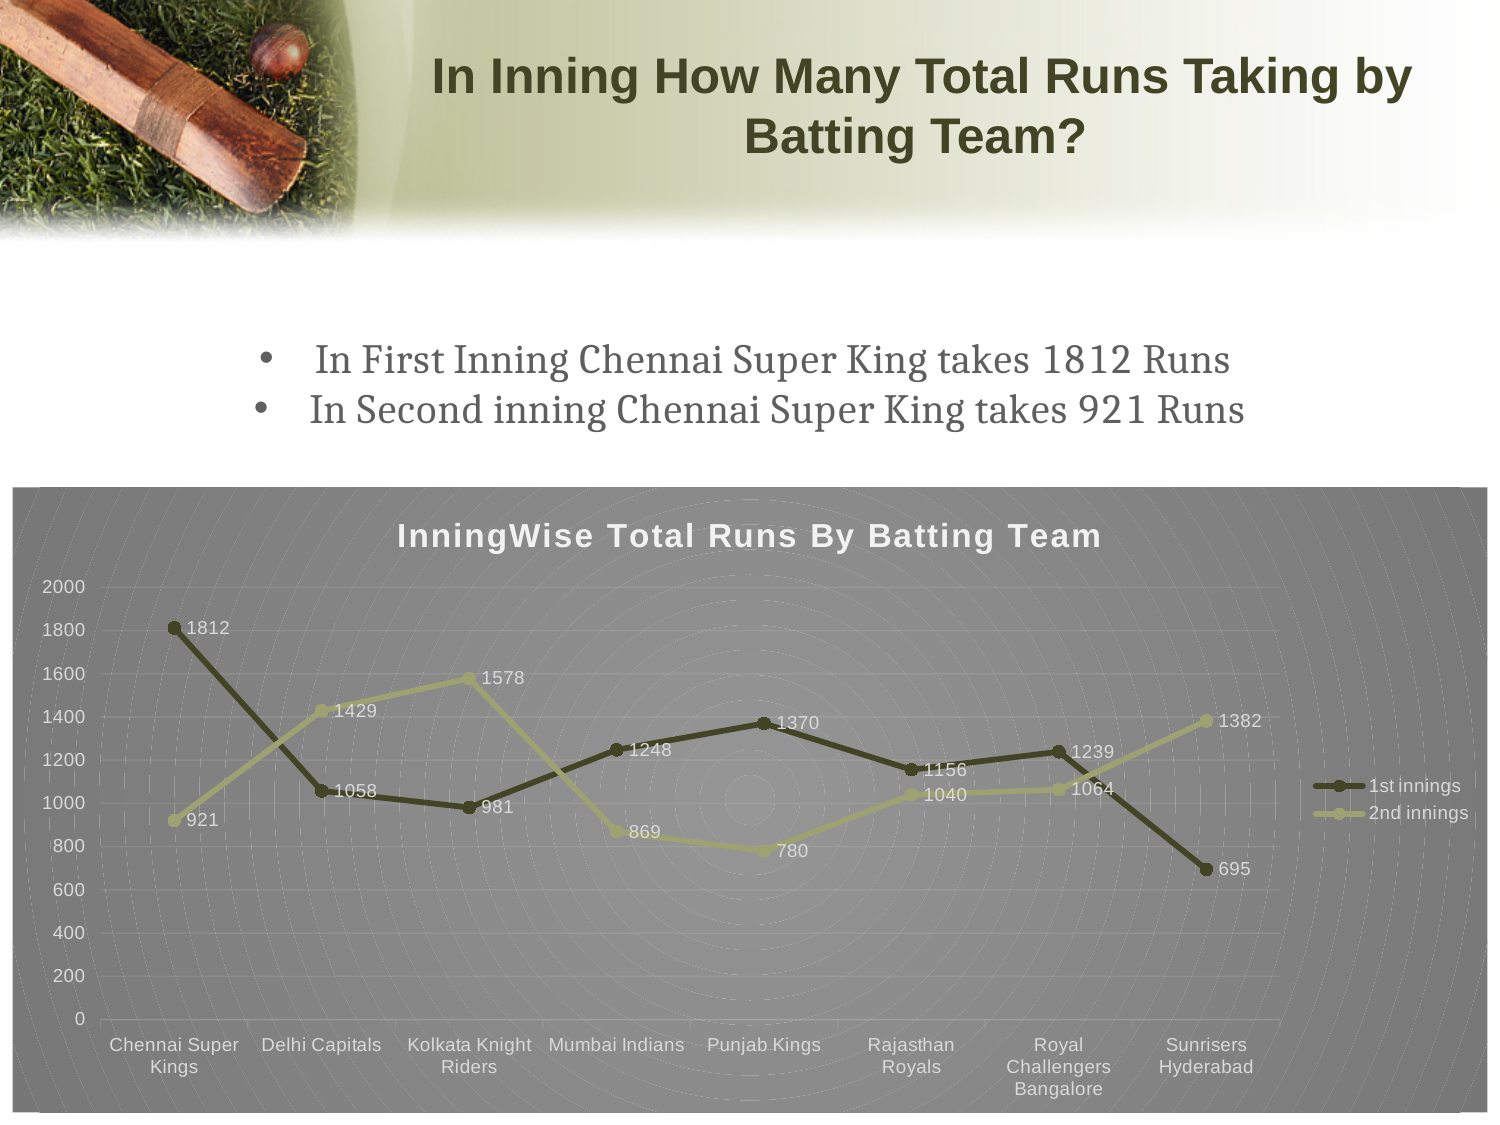

# In Inning How Many Total Runs Taking by Batting Team?
In First Inning Chennai Super King takes 1812 Runs
In Second inning Chennai Super King takes 921 Runs

### Chart: InningWise Total Runs By Batting Team

| Category | 1st innings | 2nd innings |
|---|---|---|
| Chennai Super Kings | 1812.0 | 921.0 |
| Delhi Capitals | 1058.0 | 1429.0 |
| Kolkata Knight Riders | 981.0 | 1578.0 |
| Mumbai Indians | 1248.0 | 869.0 |
| Punjab Kings | 1370.0 | 780.0 |
| Rajasthan Royals | 1156.0 | 1040.0 |
| Royal Challengers Bangalore | 1239.0 | 1064.0 |
| Sunrisers Hyderabad | 695.0 | 1382.0 |